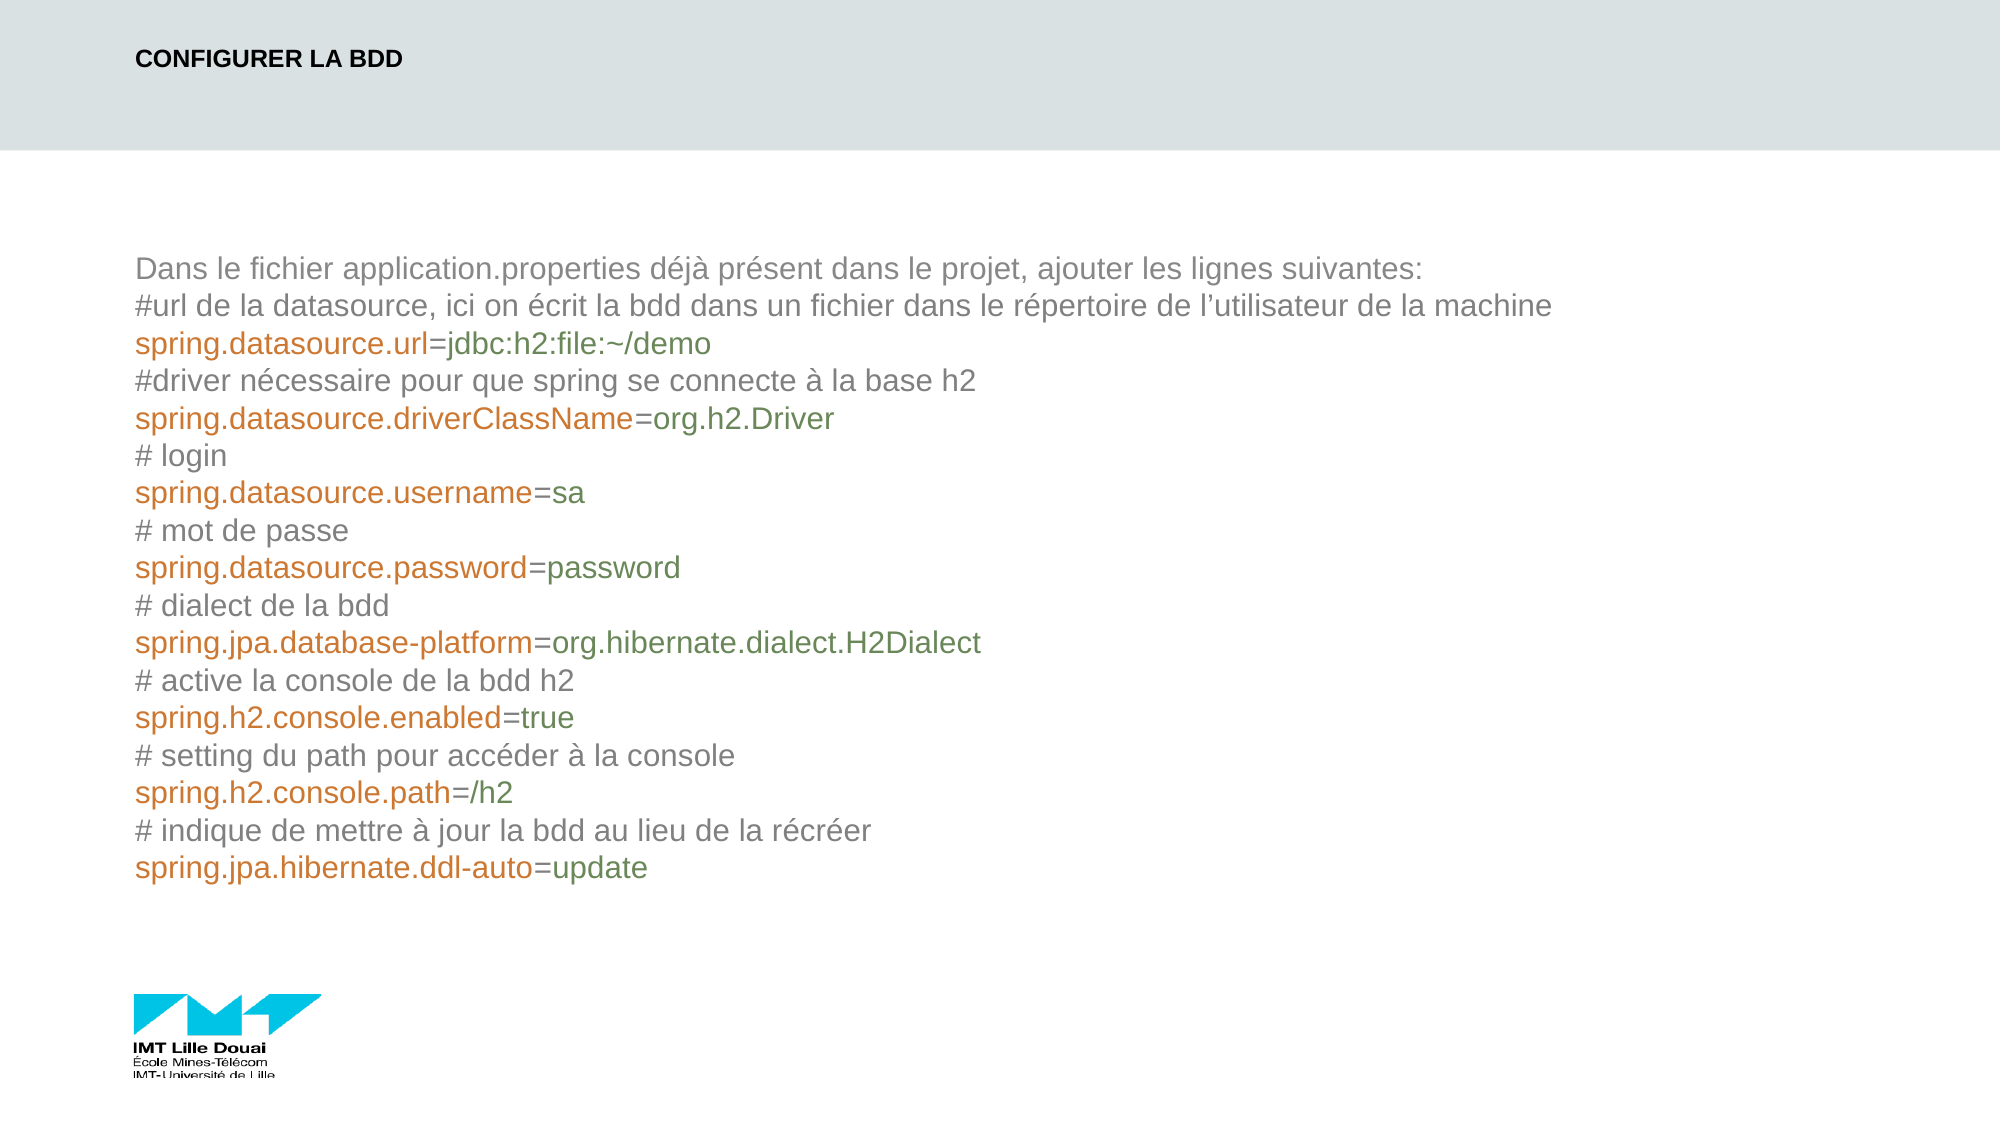

# Configurer la bdd

Dans le fichier application.properties déjà présent dans le projet, ajouter les lignes suivantes:
#url de la datasource, ici on écrit la bdd dans un fichier dans le répertoire de l’utilisateur de la machine
spring.datasource.url=jdbc:h2:file:~/demo
#driver nécessaire pour que spring se connecte à la base h2
spring.datasource.driverClassName=org.h2.Driver
# login
spring.datasource.username=sa
# mot de passe
spring.datasource.password=password
# dialect de la bdd
spring.jpa.database-platform=org.hibernate.dialect.H2Dialect
# active la console de la bdd h2
spring.h2.console.enabled=true
# setting du path pour accéder à la console
spring.h2.console.path=/h2
# indique de mettre à jour la bdd au lieu de la récréer
spring.jpa.hibernate.ddl-auto=update